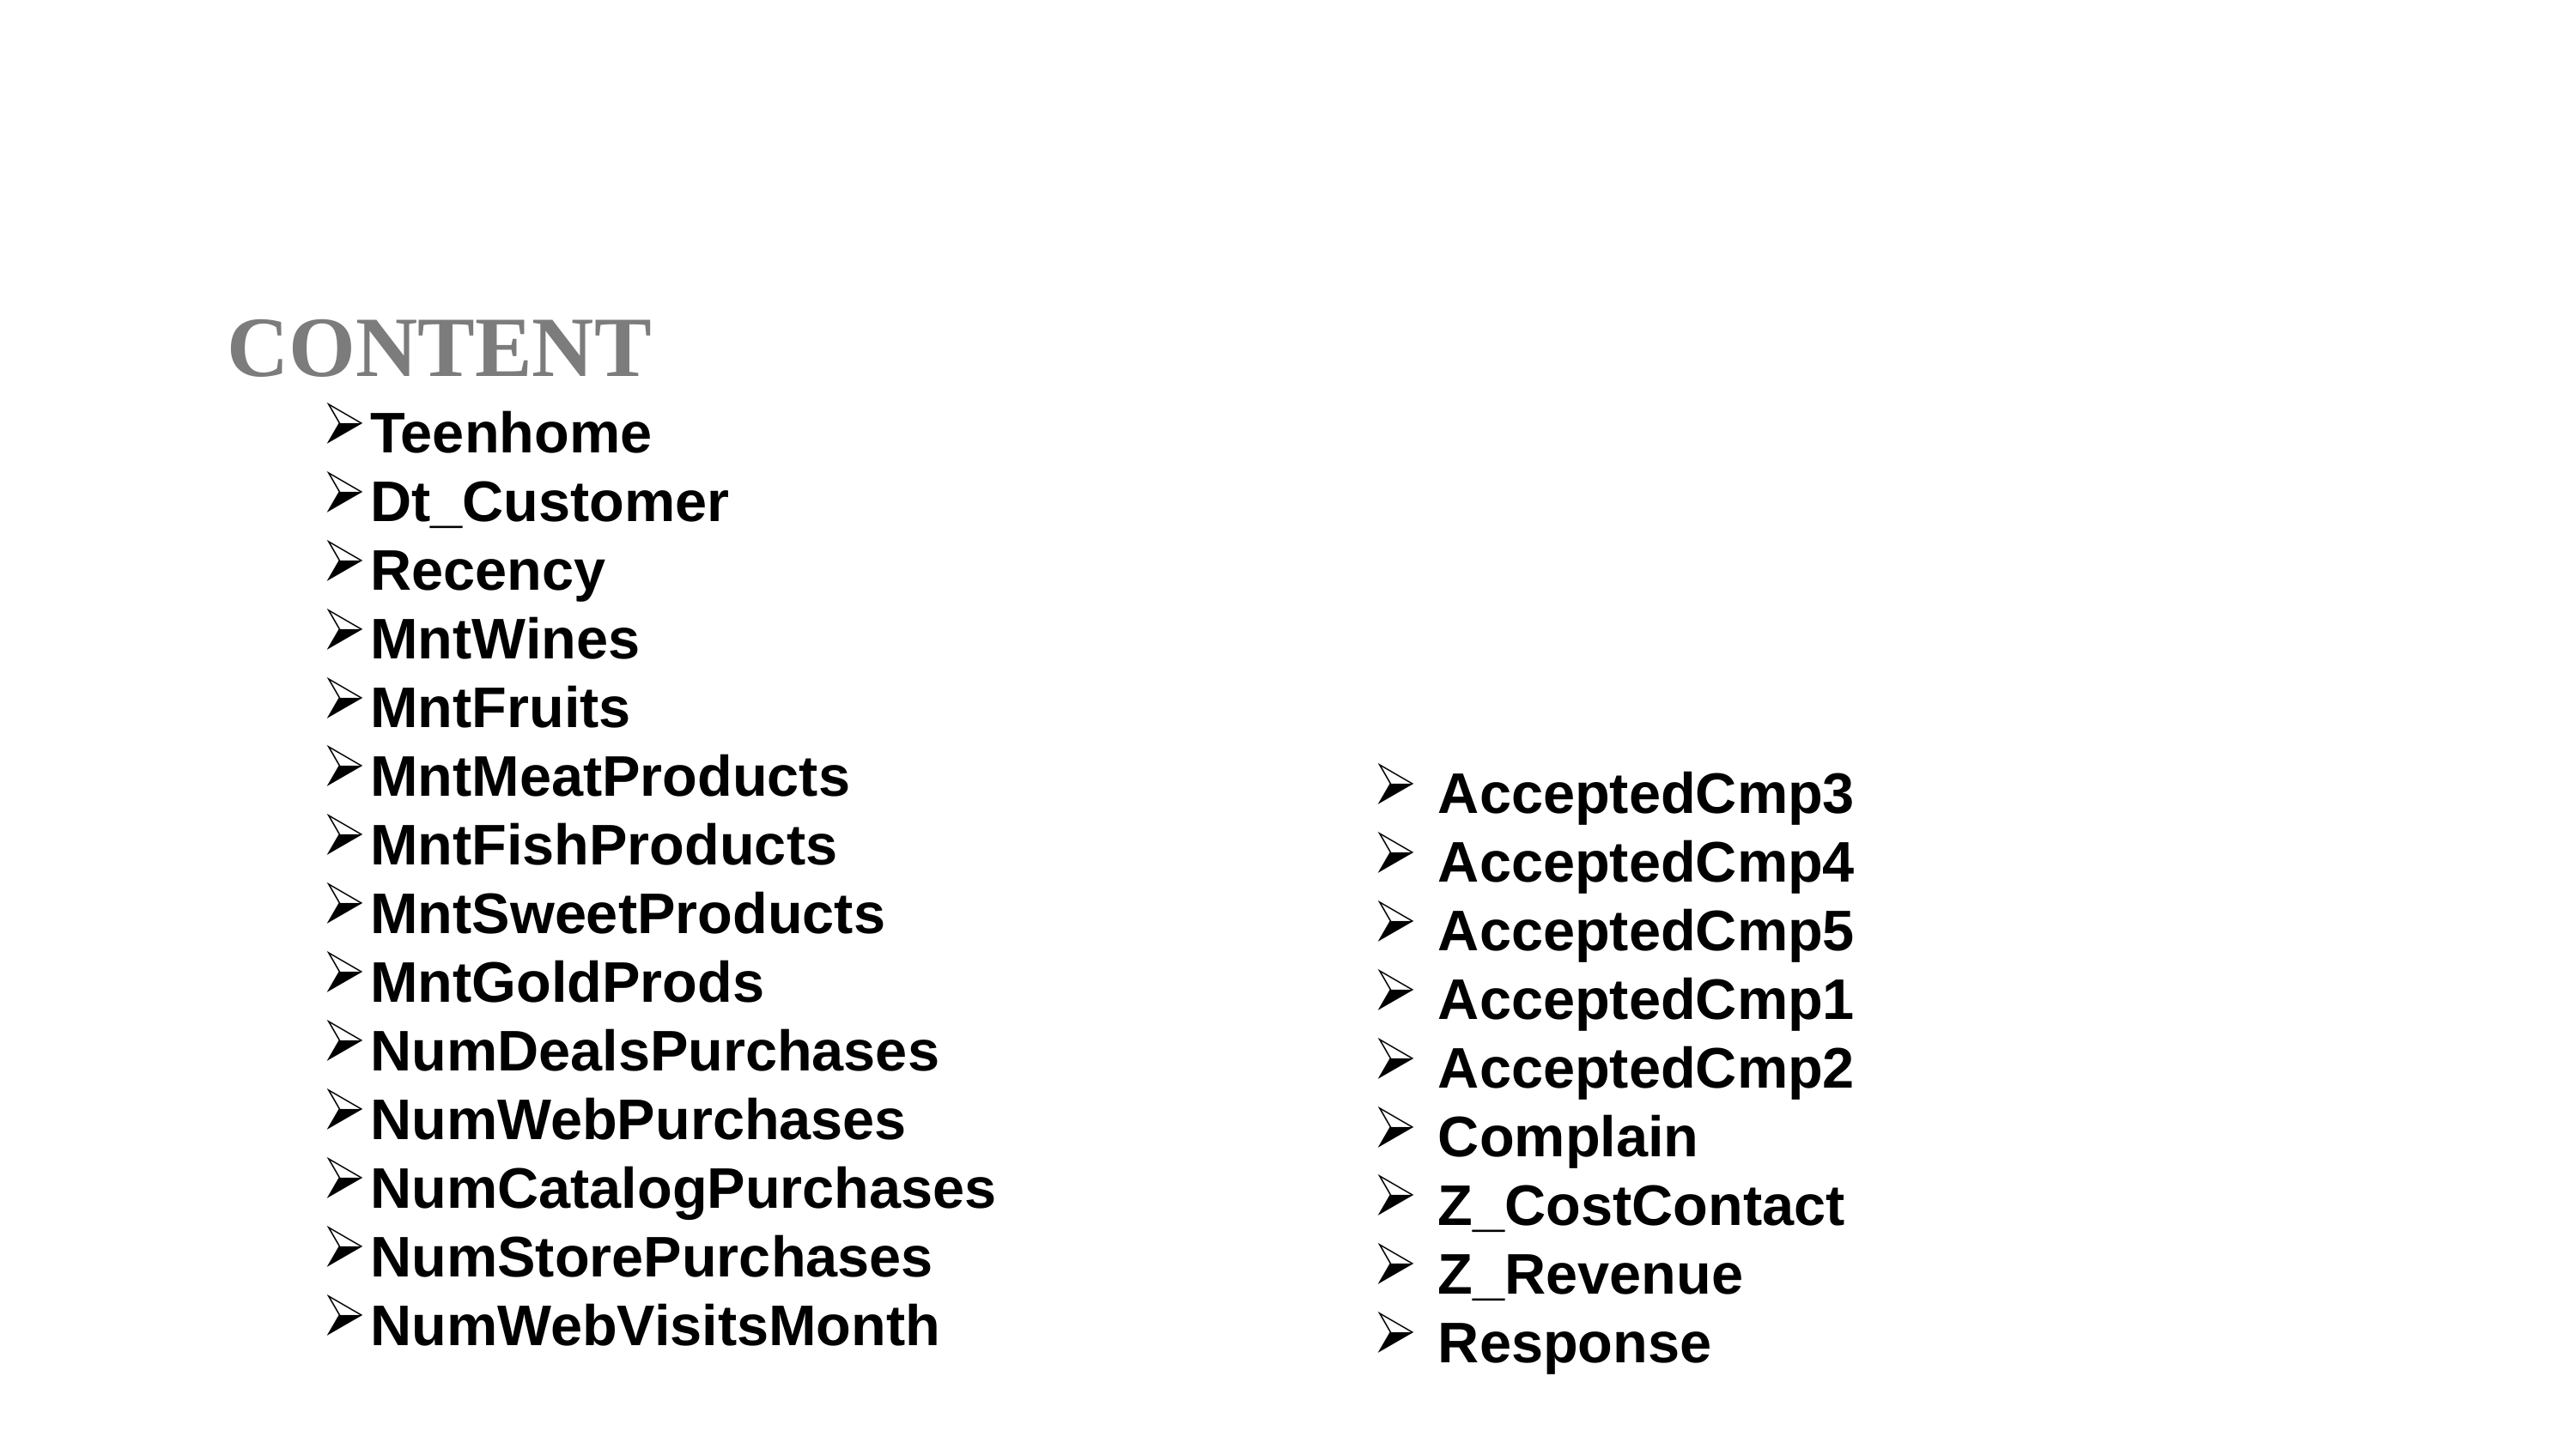

# Internship project in marketing campaign
CONTENT

Teenhome
Dt_Customer
Recency
MntWines
MntFruits
MntMeatProducts
MntFishProducts
MntSweetProducts
MntGoldProds
NumDealsPurchases
NumWebPurchases
NumCatalogPurchases
NumStorePurchases
NumWebVisitsMonth

AcceptedCmp3
AcceptedCmp4
AcceptedCmp5
AcceptedCmp1
AcceptedCmp2
Complain
Z_CostContact
Z_Revenue
Response